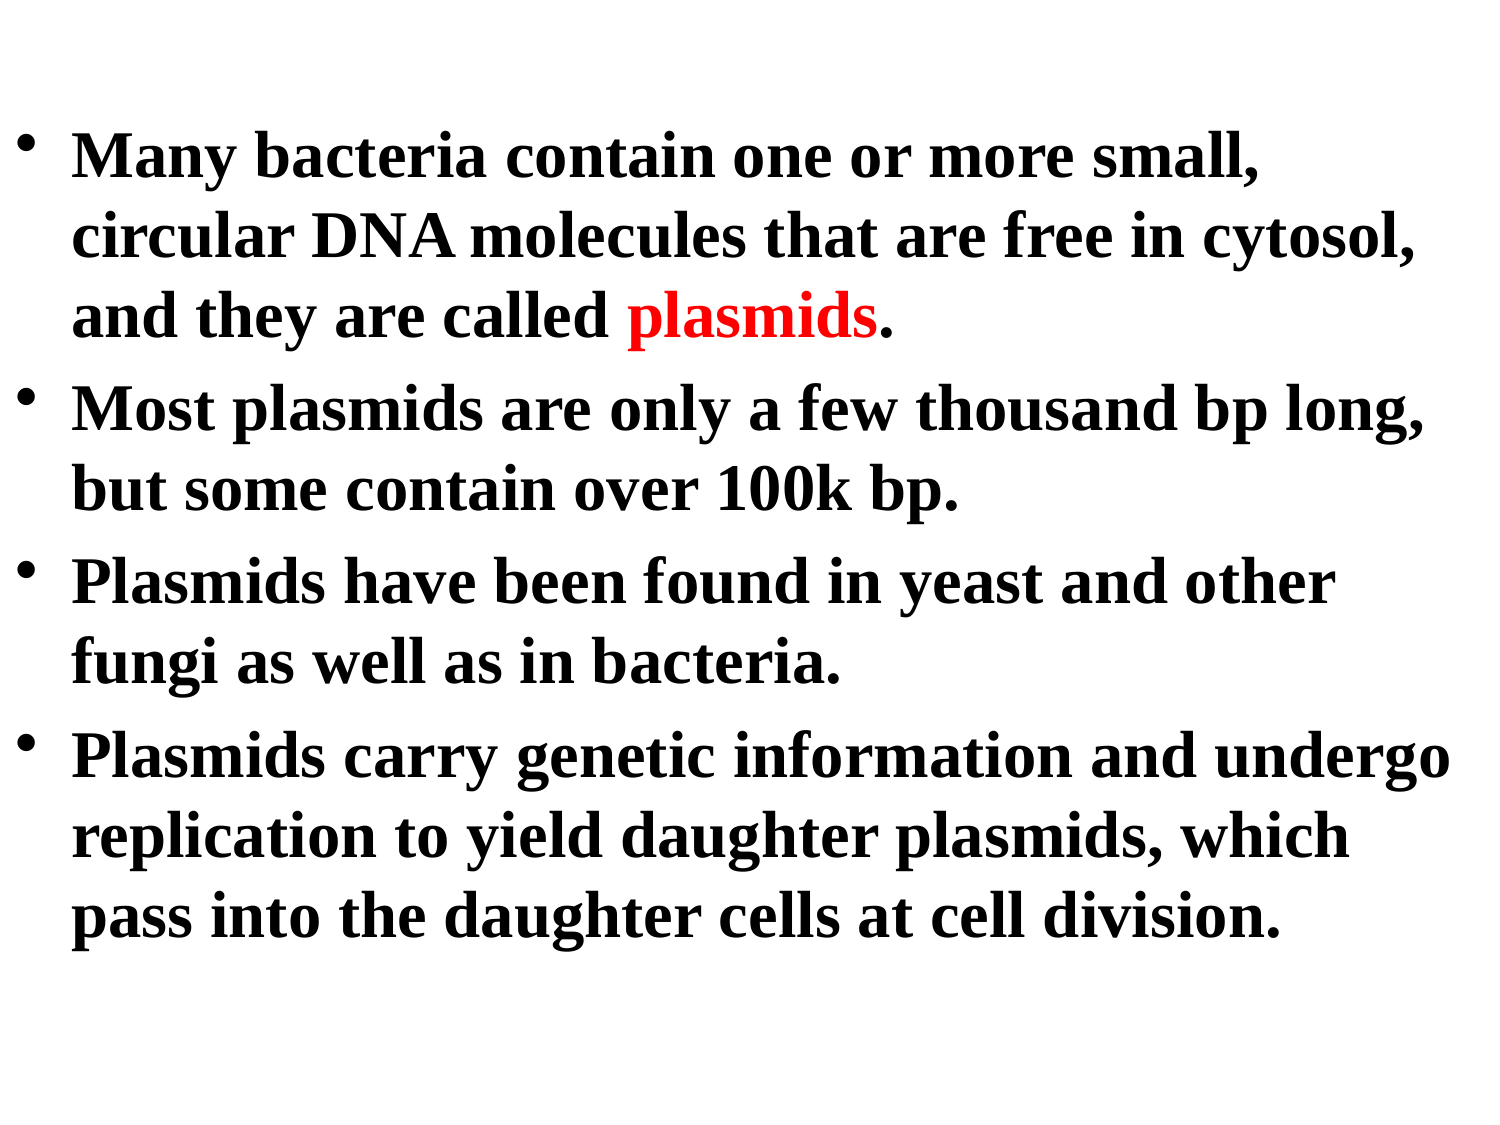

Many bacteria contain one or more small, circular DNA molecules that are free in cytosol, and they are called plasmids.
Most plasmids are only a few thousand bp long, but some contain over 100k bp.
Plasmids have been found in yeast and other fungi as well as in bacteria.
Plasmids carry genetic information and undergo replication to yield daughter plasmids, which pass into the daughter cells at cell division.